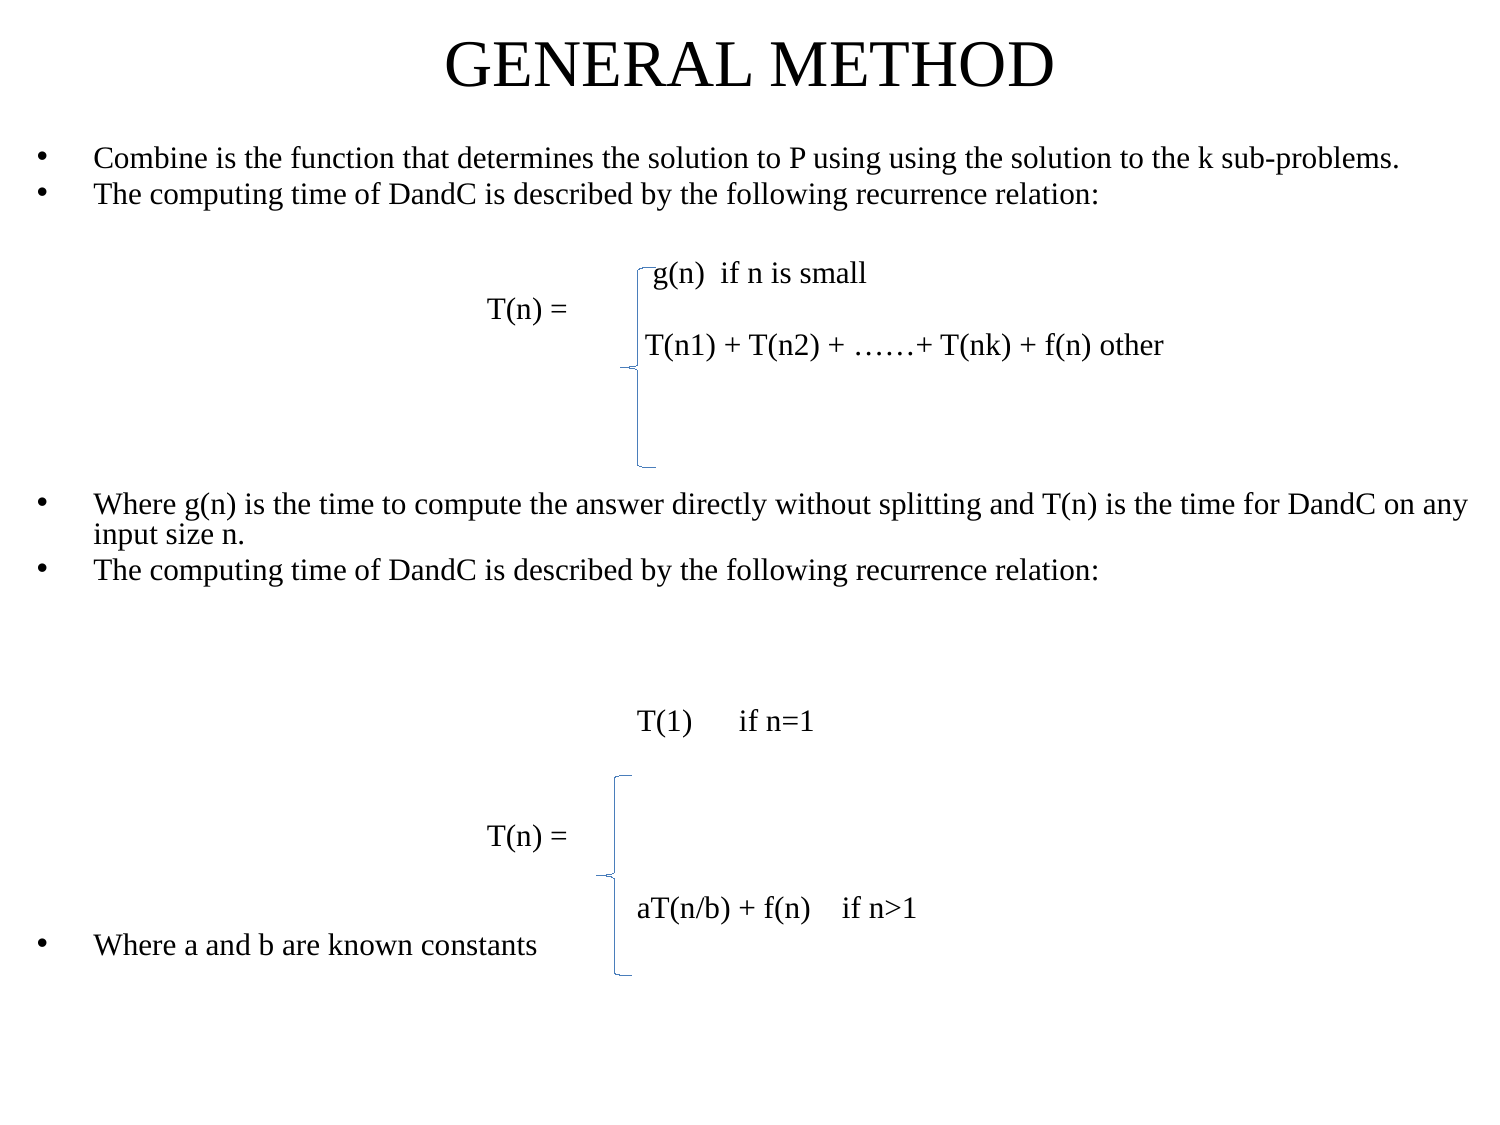

# GENERAL METHOD
Combine is the function that determines the solution to P using using the solution to the k sub-problems.
The computing time of DandC is described by the following recurrence relation:

				  g(n)  if n is small
			T(n) =
				 T(n1) + T(n2) + ……+ T(nk) + f(n) other

Where g(n) is the time to compute the answer directly without splitting and T(n) is the time for DandC on any input size n.
The computing time of DandC is described by the following recurrence relation:

				T(1)      if n=1

			T(n) =

				aT(n/b) + f(n)    if n>1
Where a and b are known constants